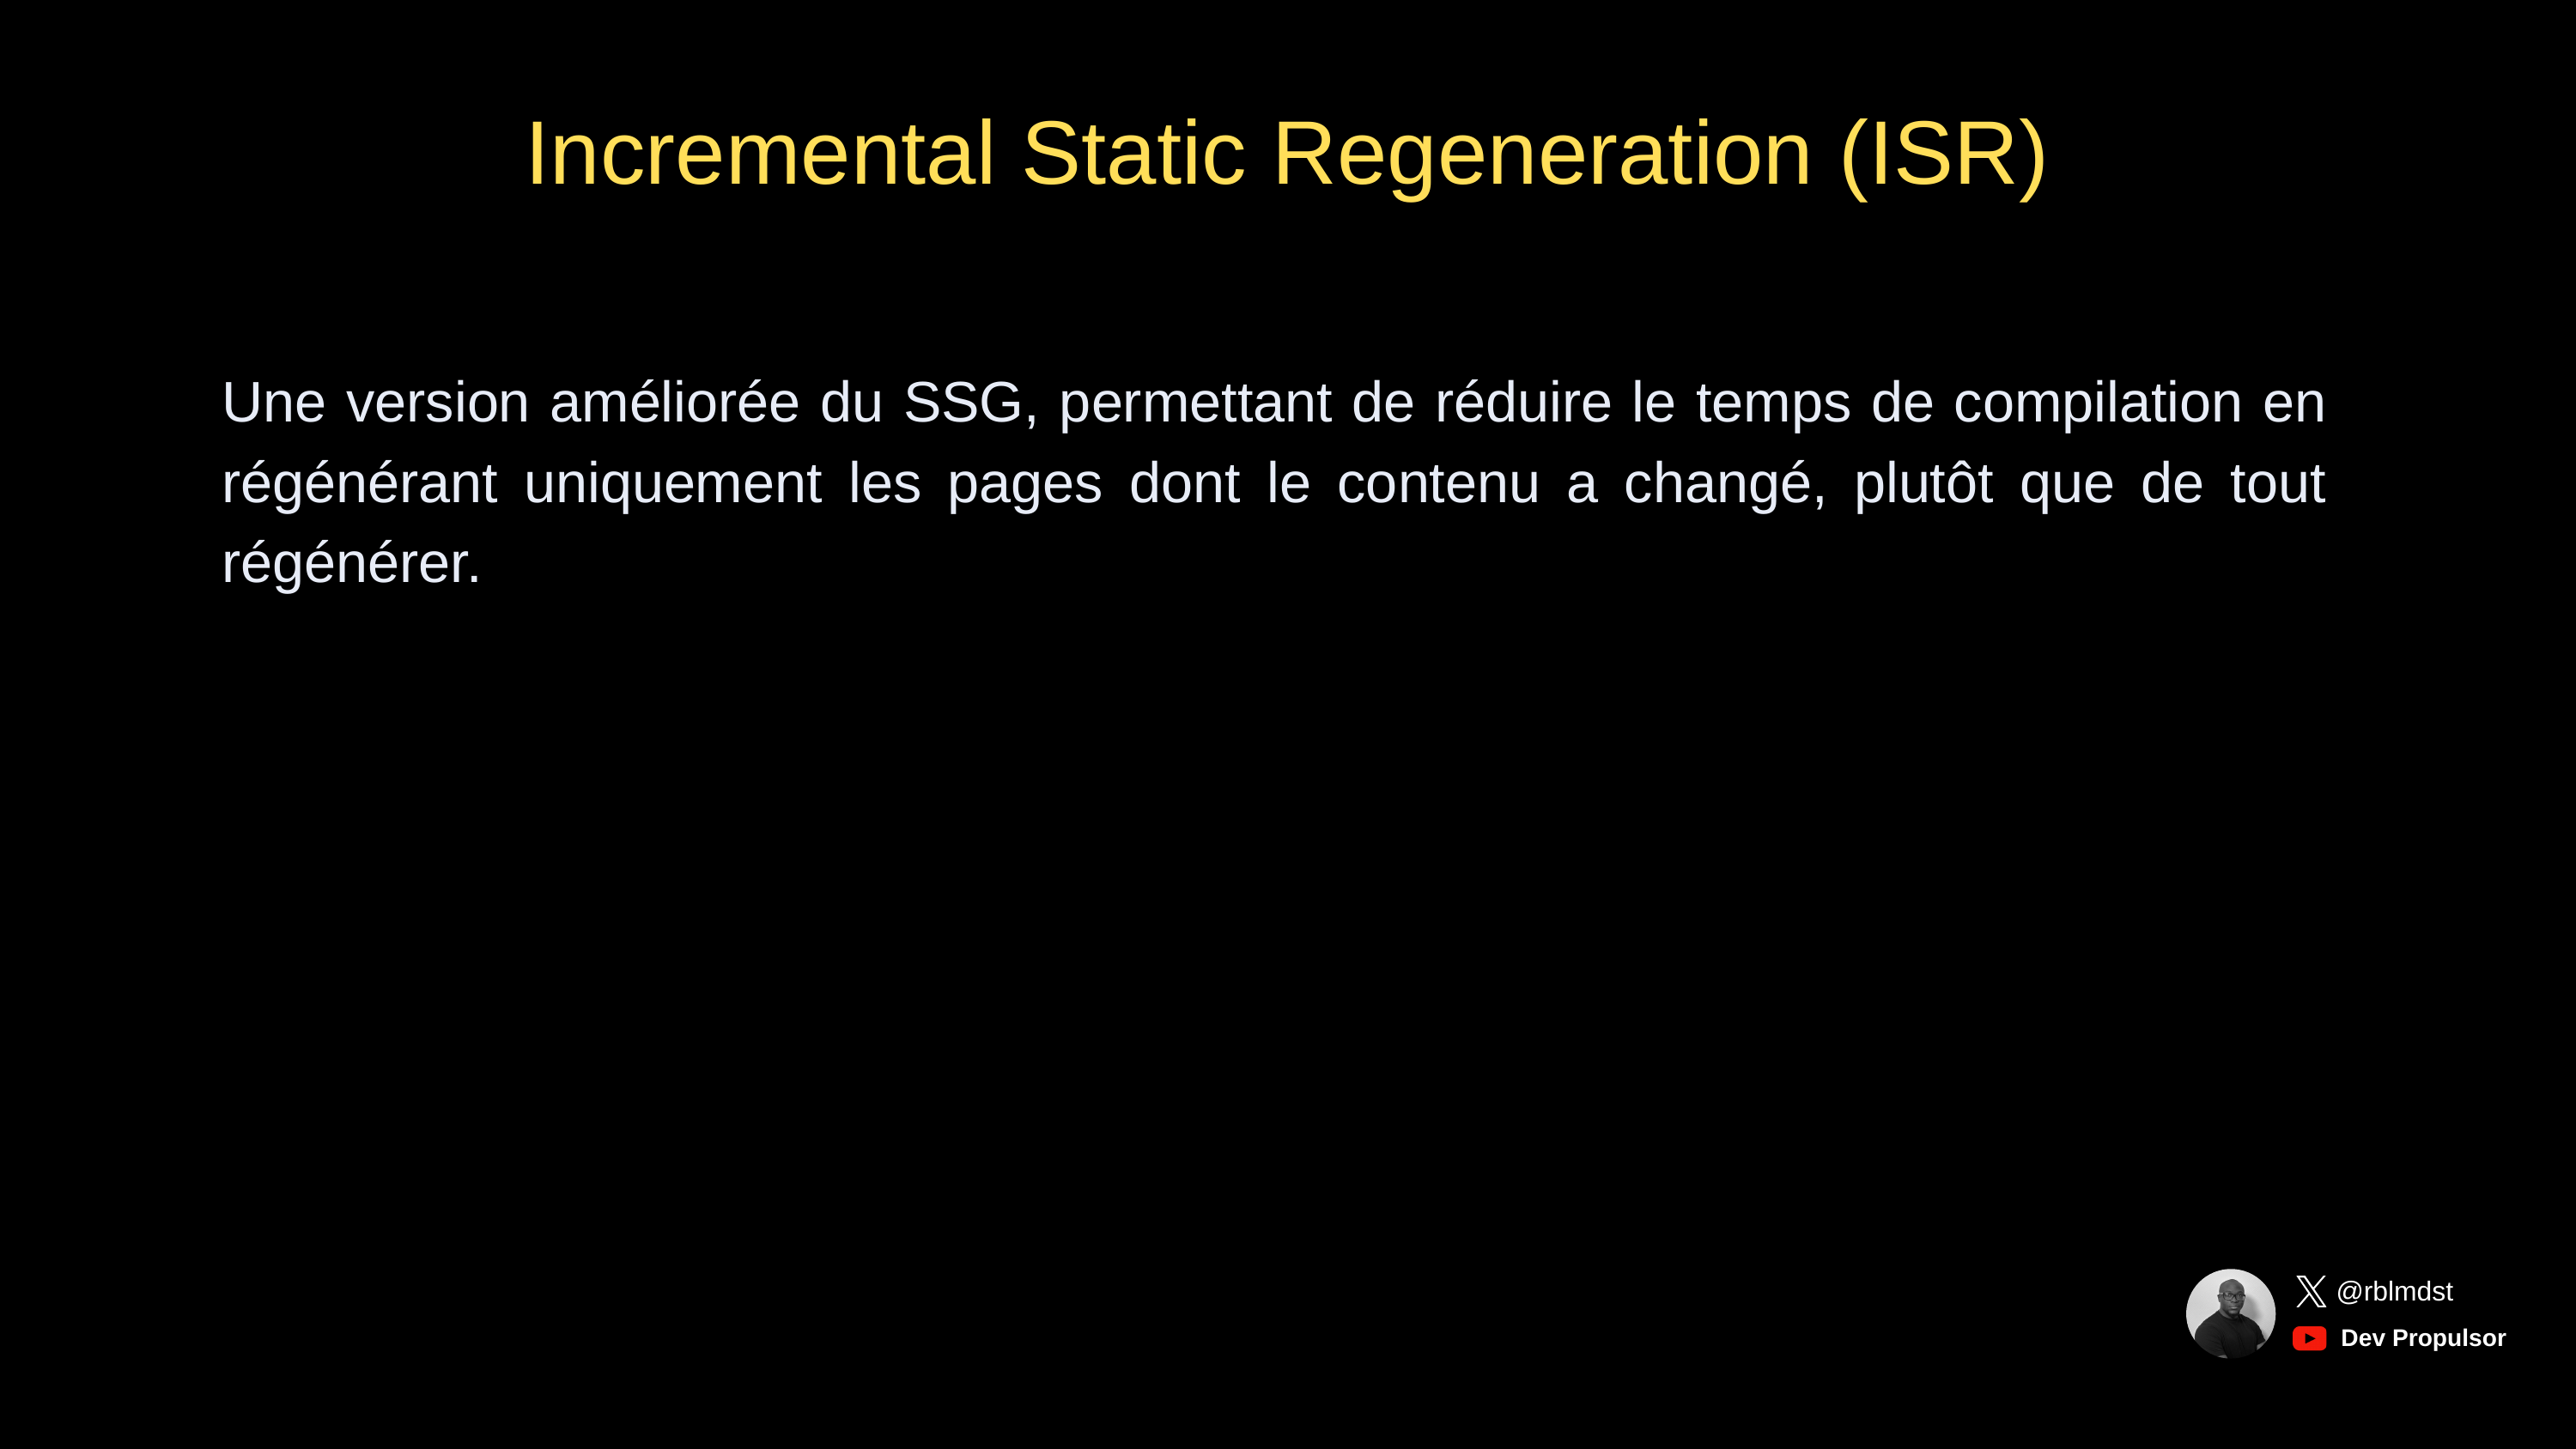

Incremental Static Regeneration (ISR)
Une version améliorée du SSG, permettant de réduire le temps de compilation en régénérant uniquement les pages dont le contenu a changé, plutôt que de tout régénérer.

@rblmdst

Dev Propulsor